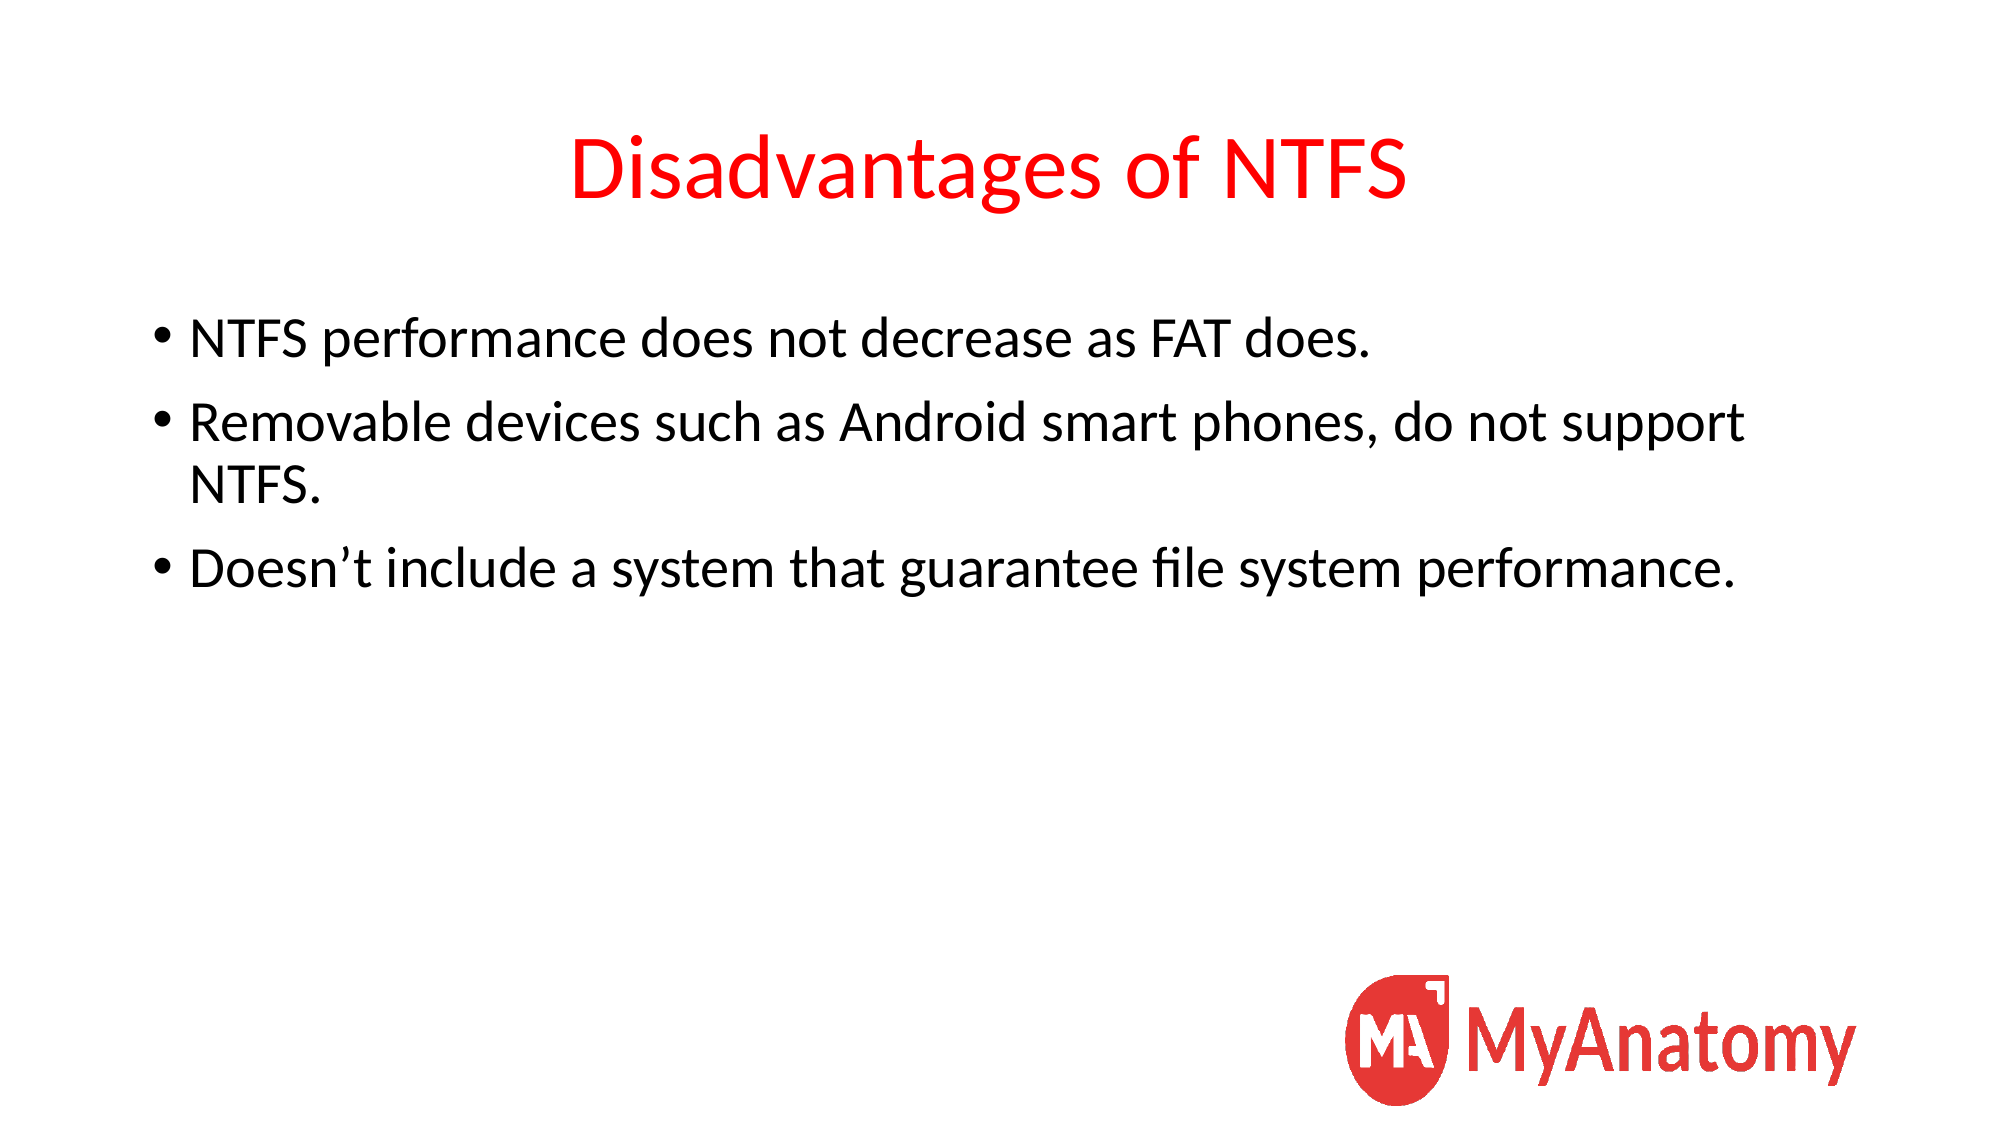

# Disadvantages of NTFS
NTFS performance does not decrease as FAT does.
Removable devices such as Android smart phones, do not support NTFS.
Doesn’t include a system that guarantee file system performance.